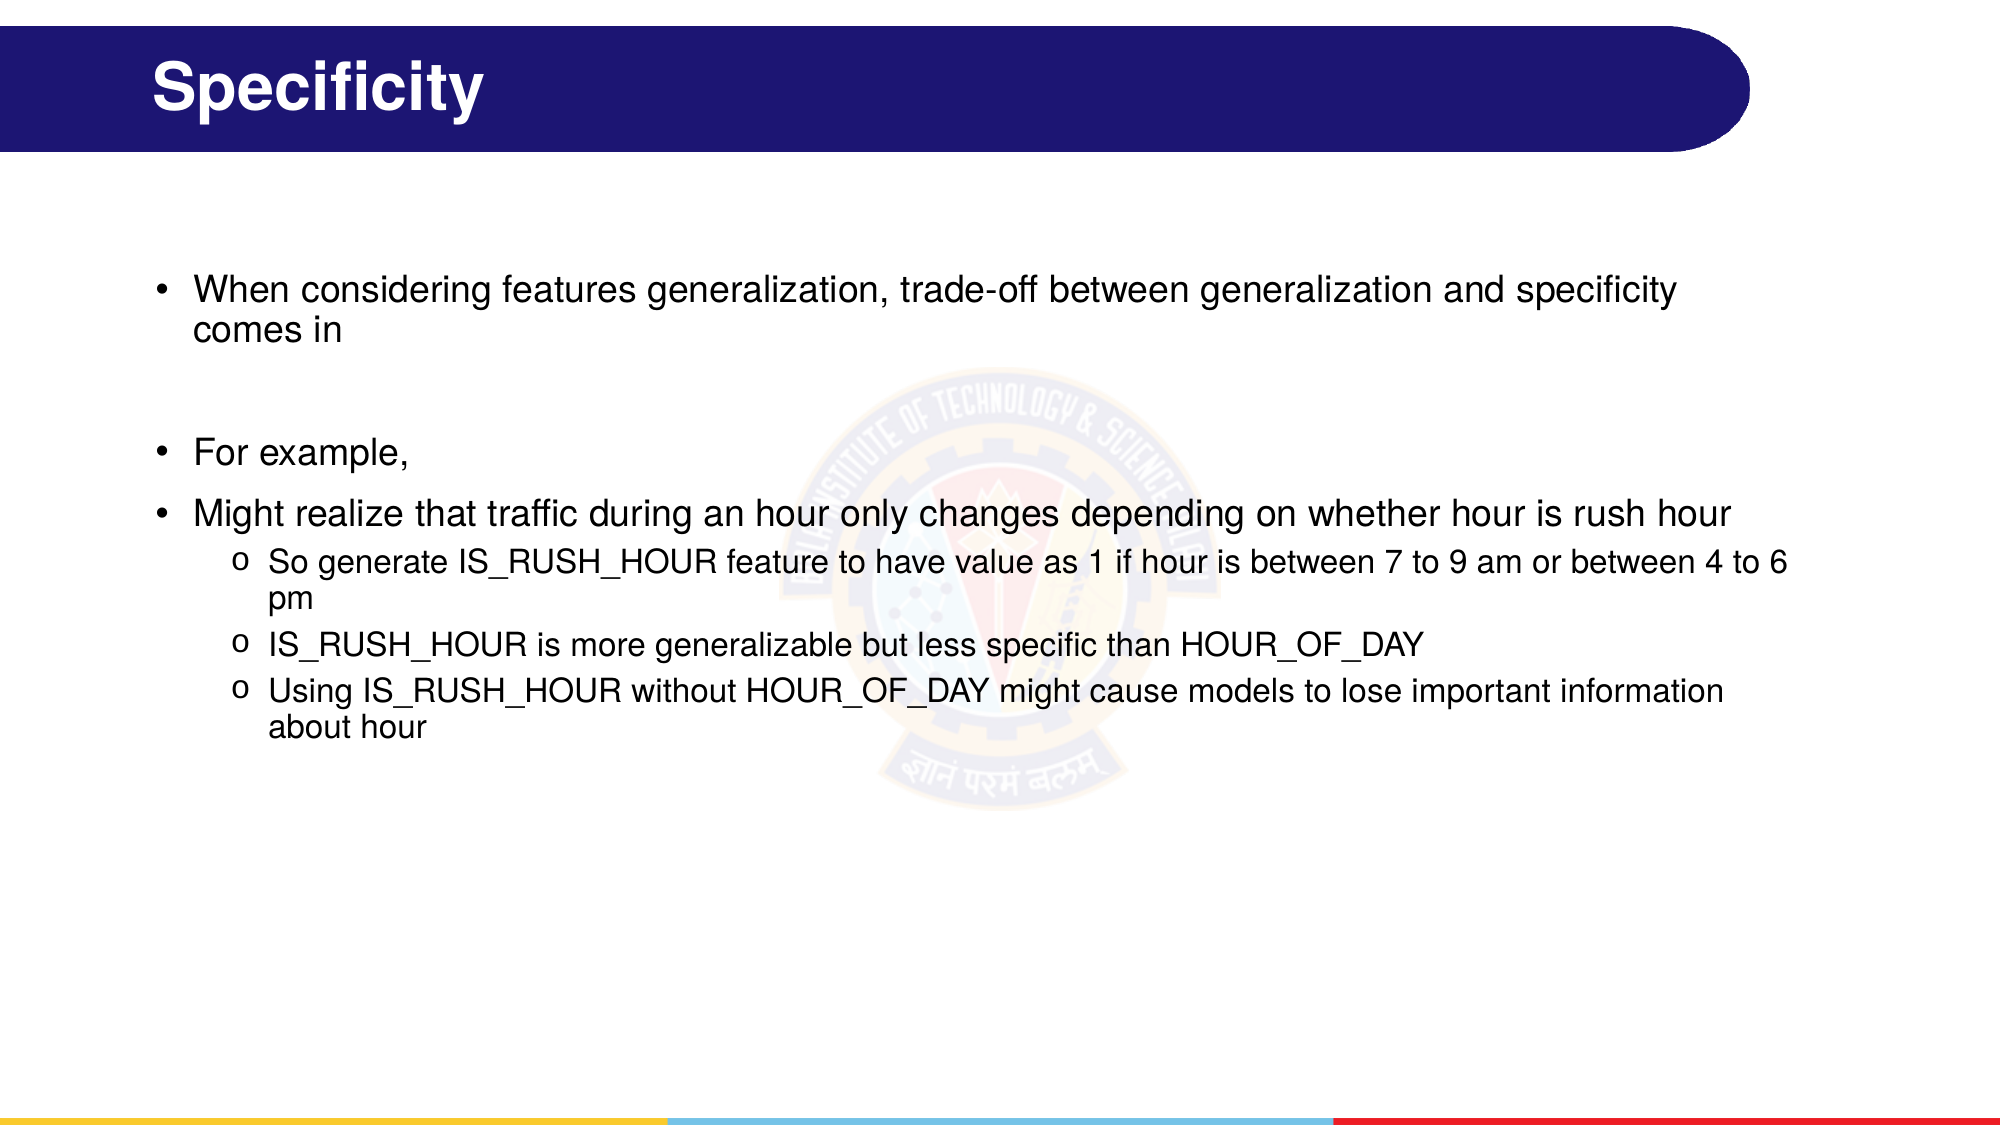

# Specificity

When considering features generalization, trade-off between generalization and specificity comes in

For example,
Might realize that traffic during an hour only changes depending on whether hour is rush hour
So generate IS_RUSH_HOUR feature to have value as 1 if hour is between 7 to 9 am or between 4 to 6 pm
IS_RUSH_HOUR is more generalizable but less specific than HOUR_OF_DAY
Using IS_RUSH_HOUR without HOUR_OF_DAY might cause models to lose important information about hour